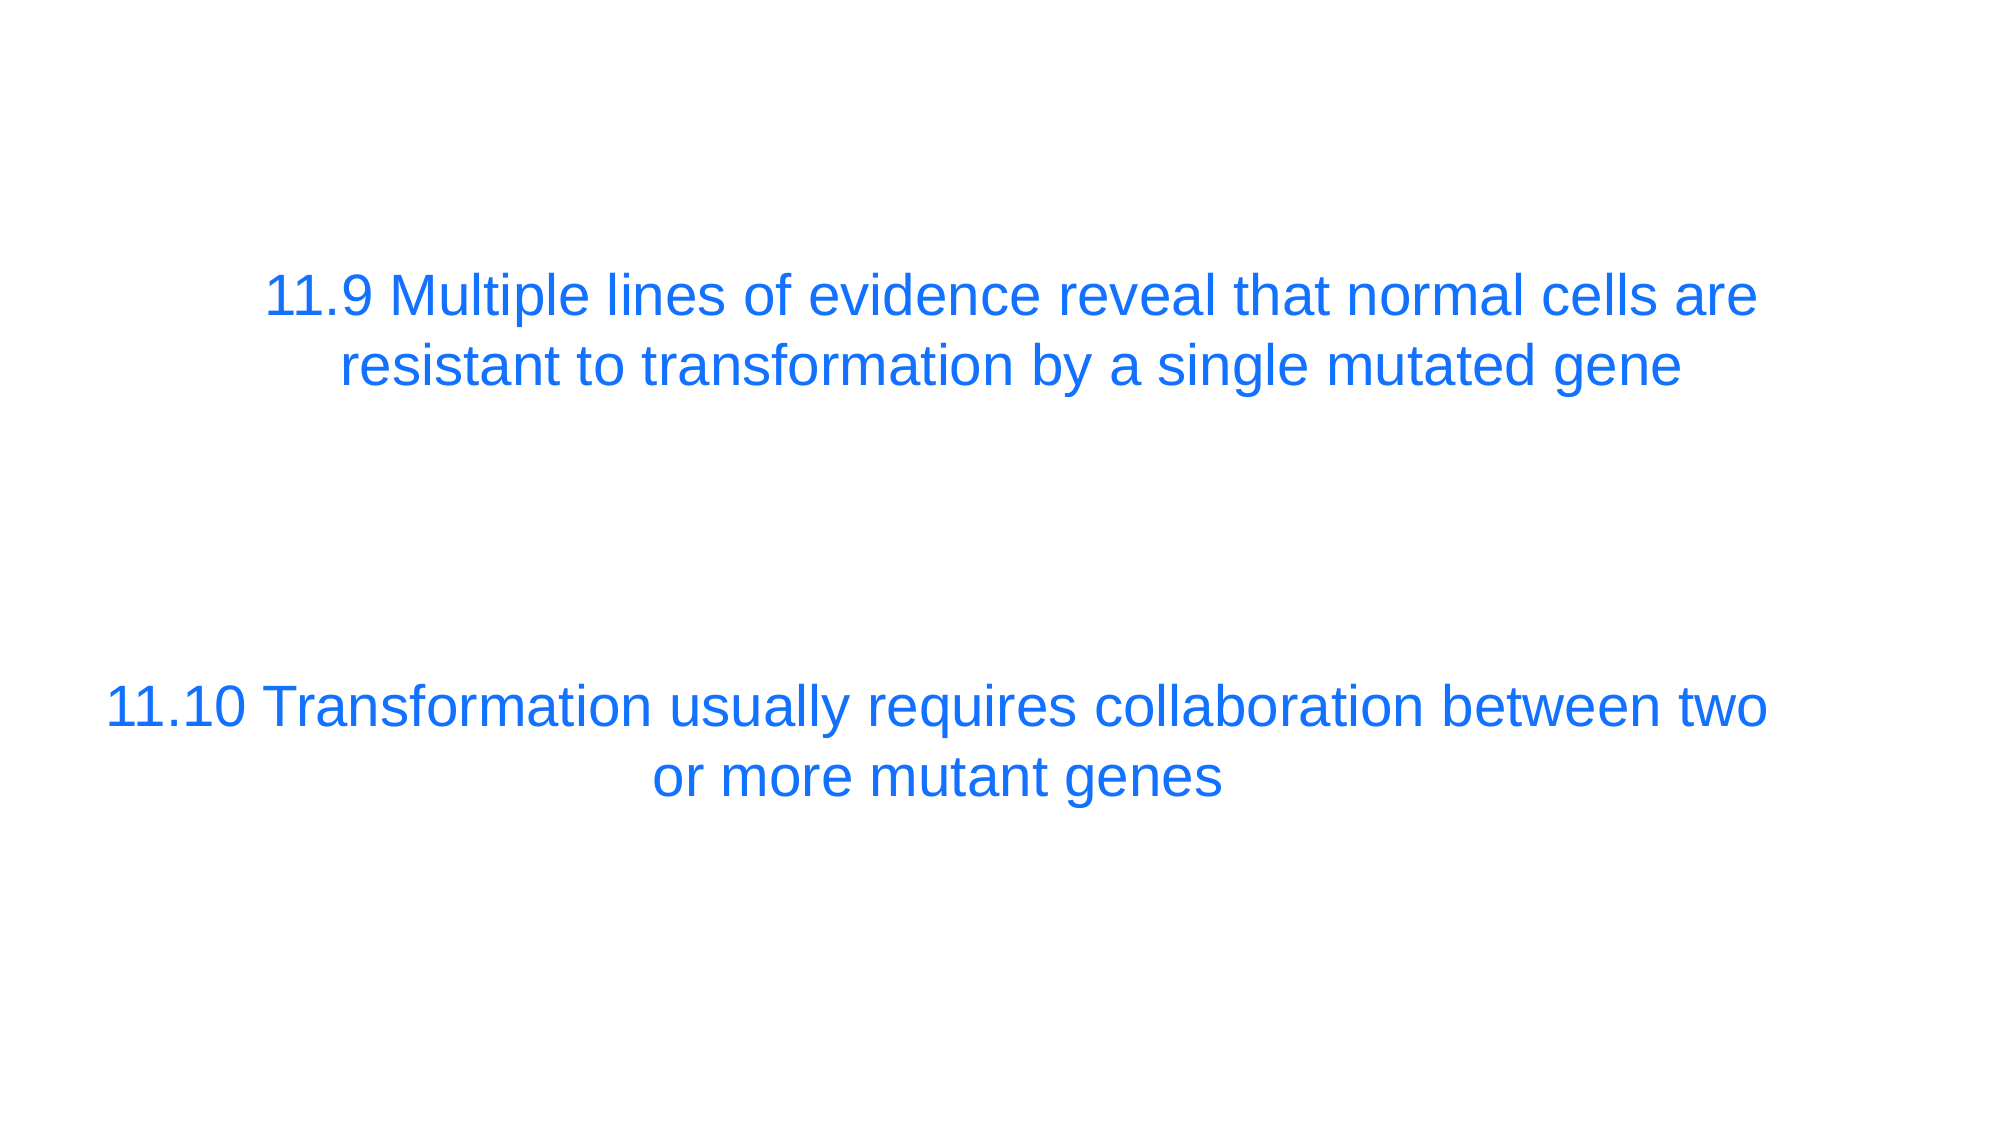

11.9 Multiple lines of evidence reveal that normal cells are resistant to transformation by a single mutated gene
11.10 Transformation usually requires collaboration between two or more mutant genes